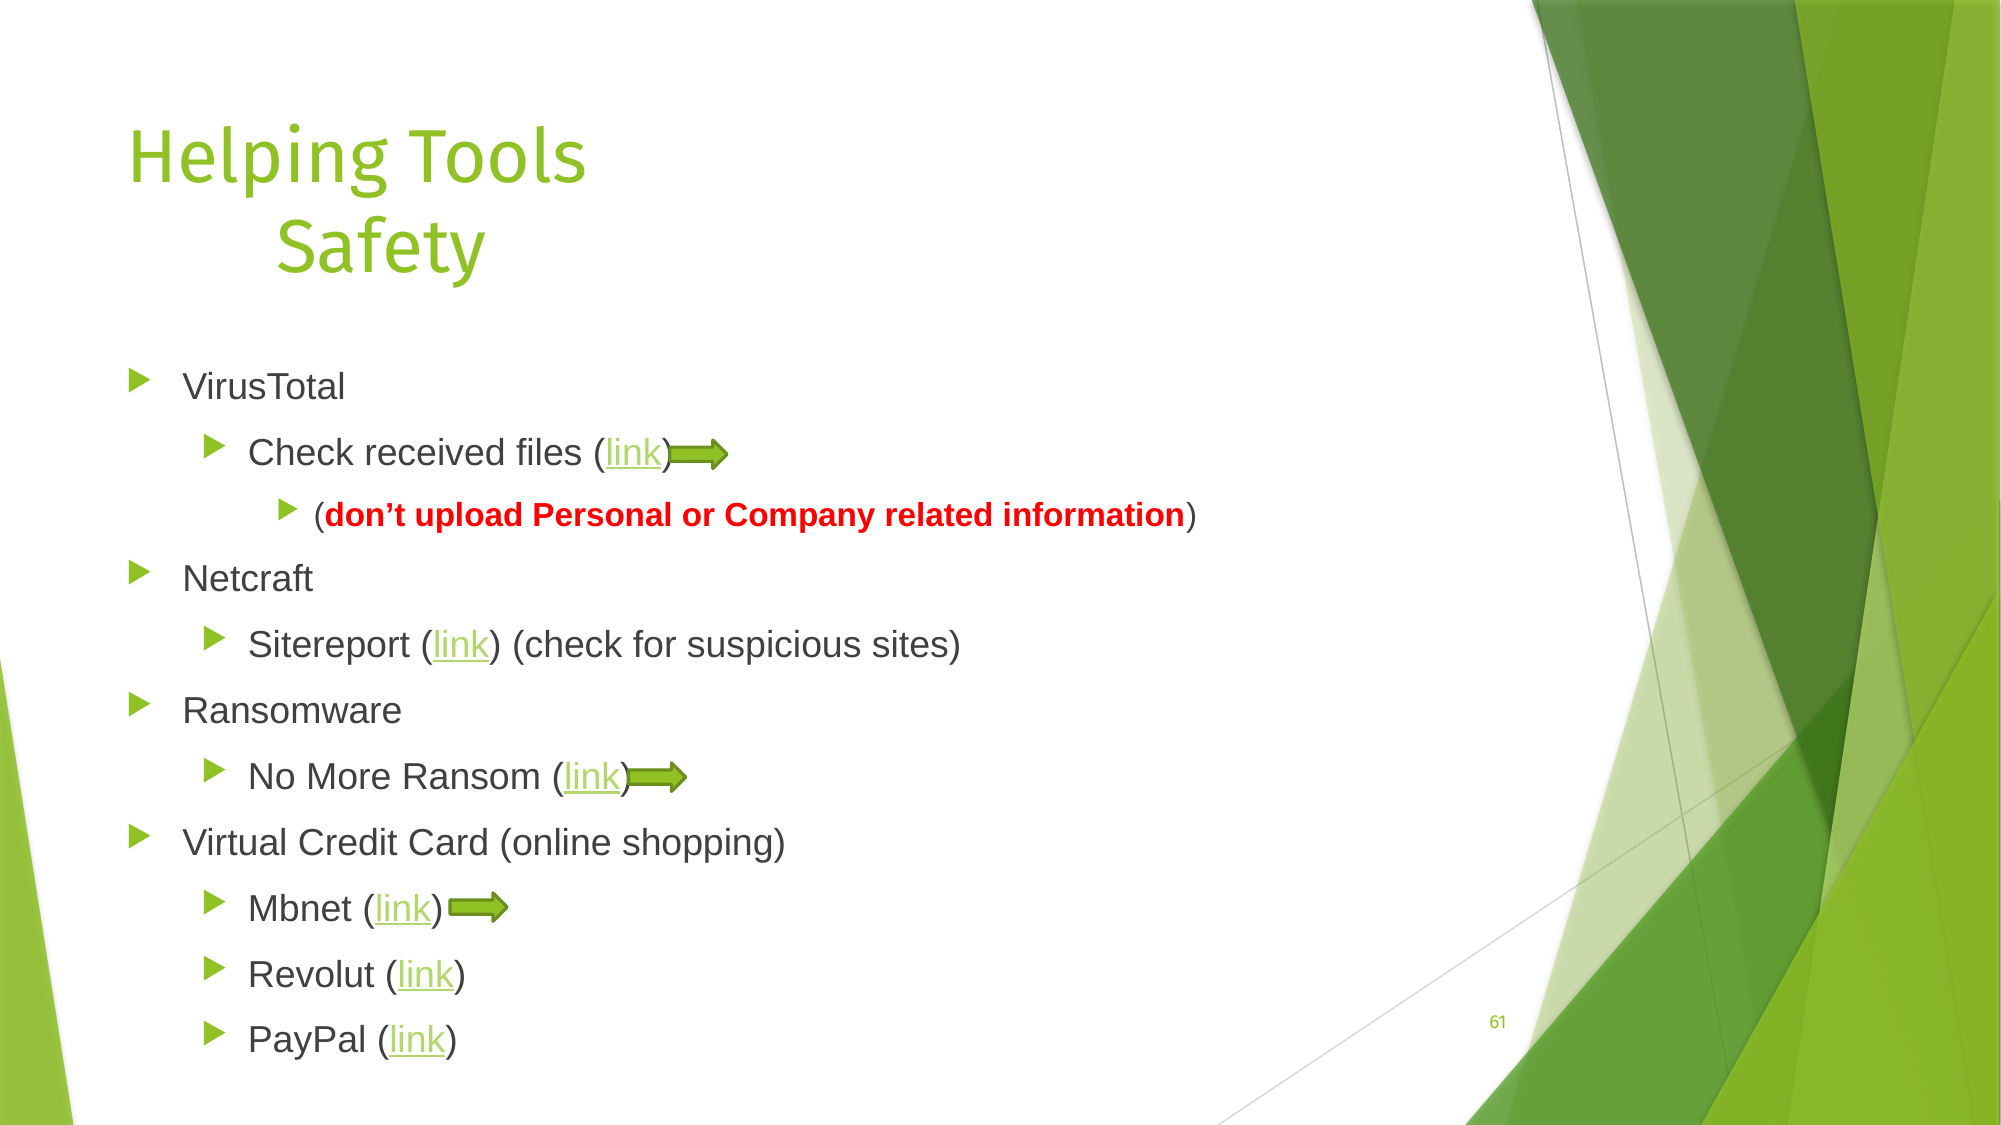

# Helping Tools Safety
VirusTotal
Check received files (link)
(don’t upload Personal or Company related information)
Netcraft
Sitereport (link) (check for suspicious sites)
Ransomware
No More Ransom (link)
Virtual Credit Card (online shopping)
Mbnet (link)
Revolut (link)
PayPal (link)

61